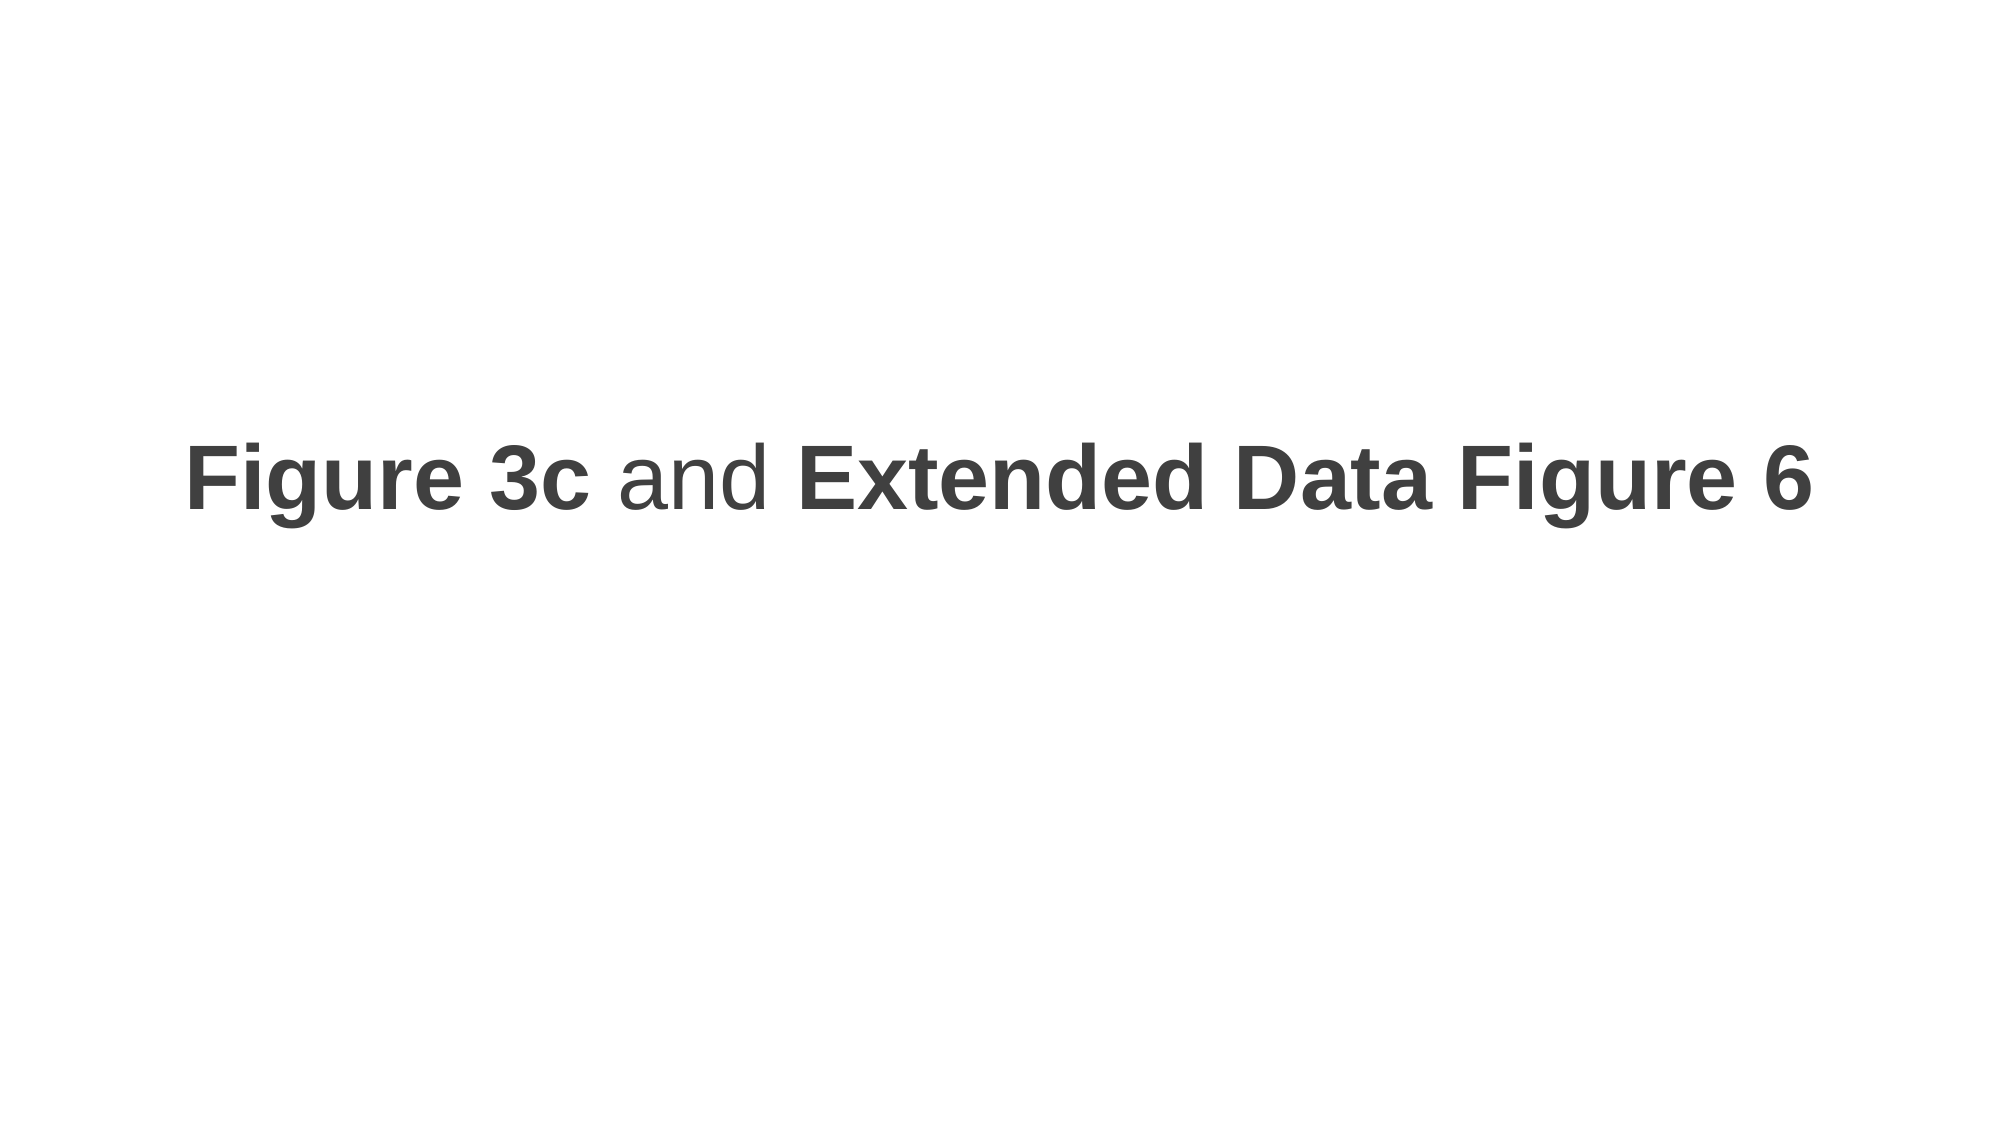

Figure 3c and Extended Data Figure 6